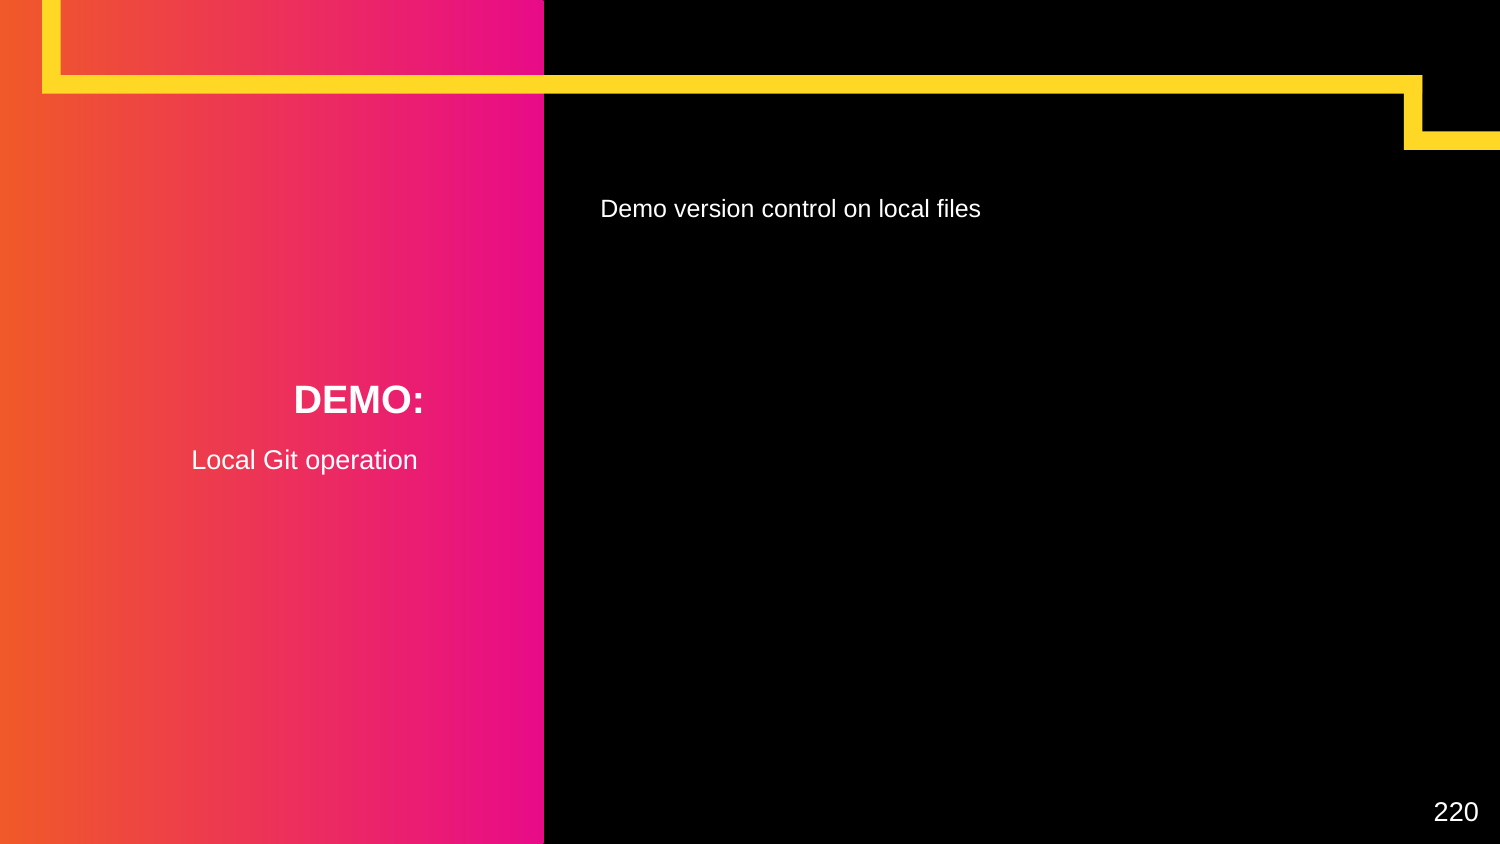

Demo version control on local files
# DEMO:
Local Git operation
220